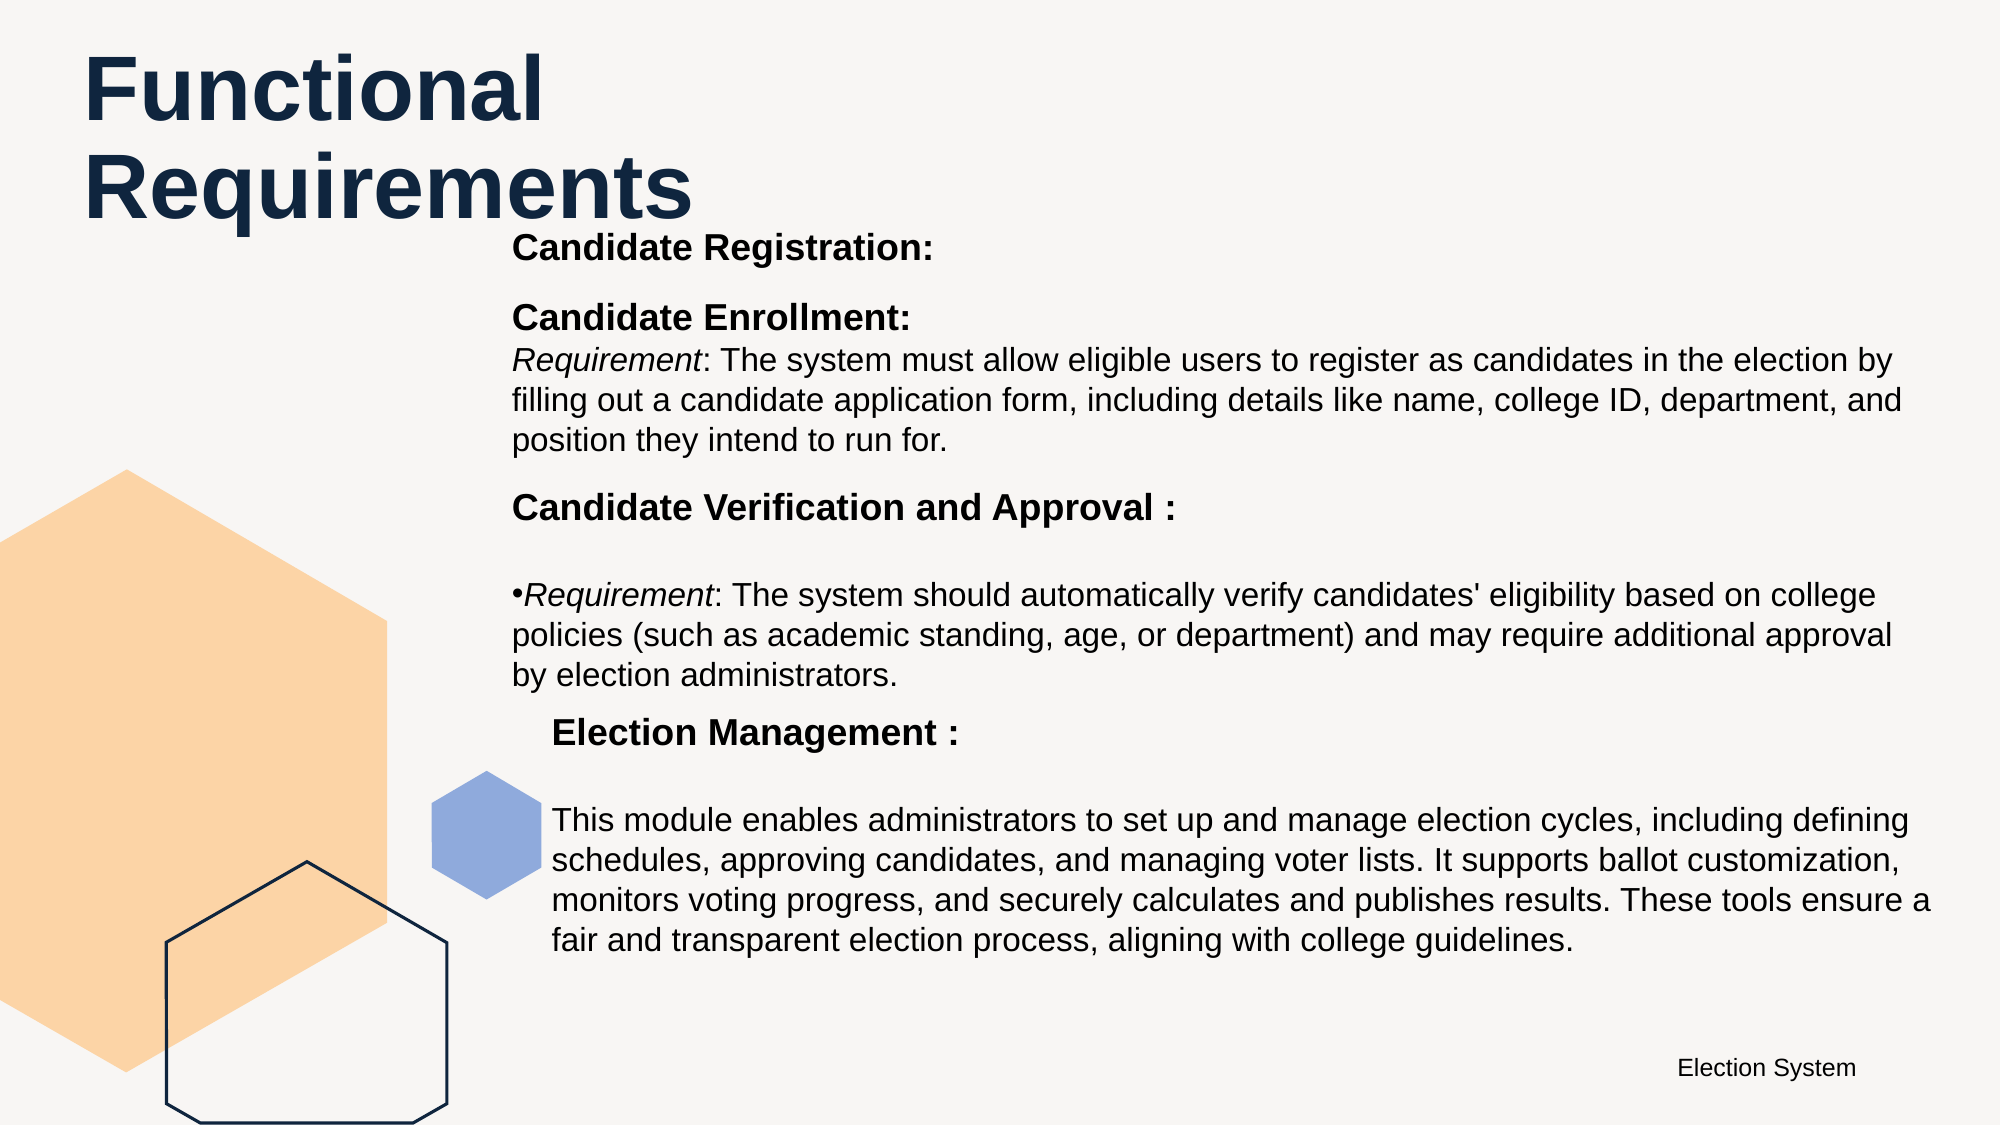

# Functional Requirements
Candidate Registration:

Candidate Enrollment:
Requirement: The system must allow eligible users to register as candidates in the election by filling out a candidate application form, including details like name, college ID, department, and position they intend to run for.

Candidate Verification and Approval :

Requirement: The system should automatically verify candidates' eligibility based on college policies (such as academic standing, age, or department) and may require additional approval by election administrators.

Election Management :

This module enables administrators to set up and manage election cycles, including defining schedules, approving candidates, and managing voter lists. It supports ballot customization, monitors voting progress, and securely calculates and publishes results. These tools ensure a fair and transparent election process, aligning with college guidelines.
Election System